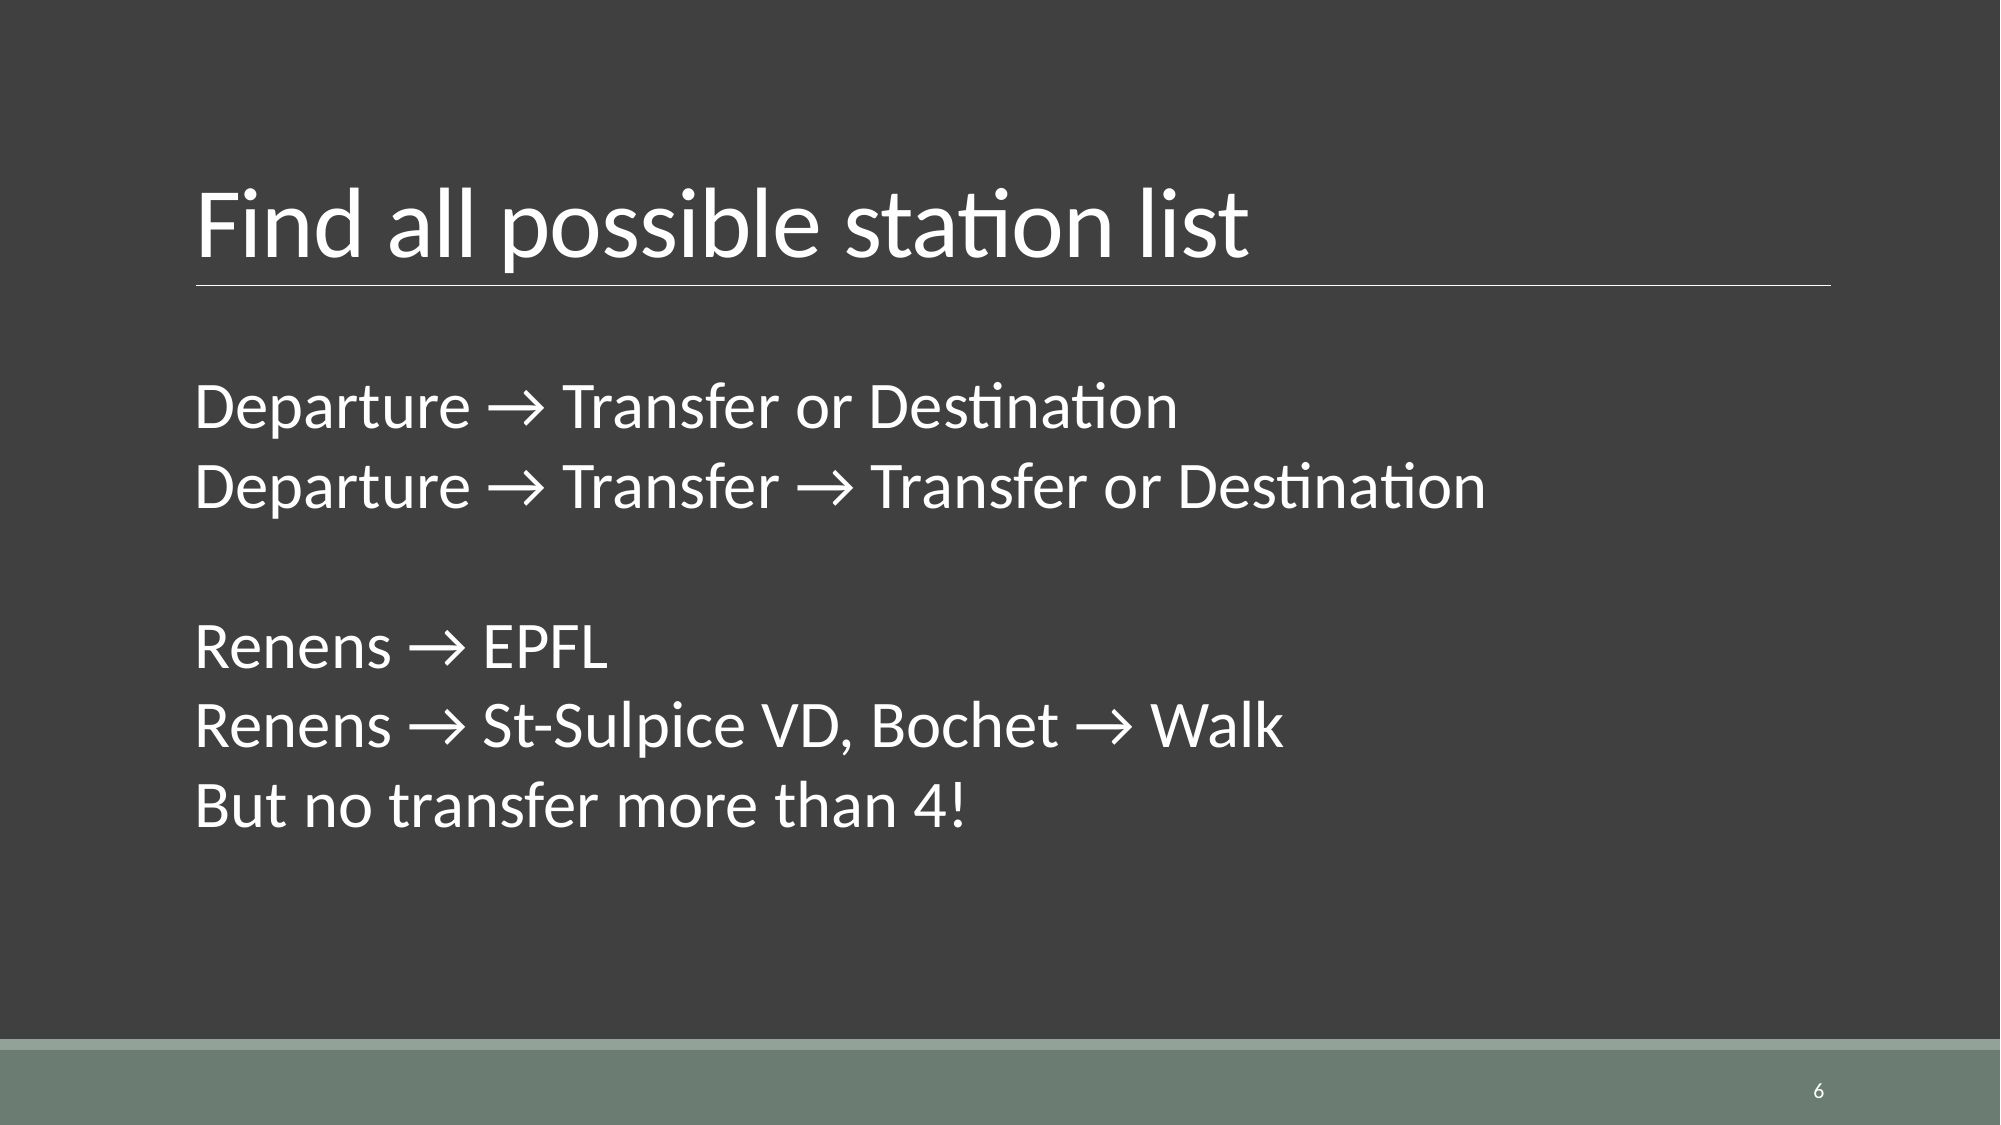

# Find all possible station list
Departure → Transfer or Destination
Departure → Transfer → Transfer or Destination
Renens → EPFL
Renens → St-Sulpice VD, Bochet → Walk
But no transfer more than 4!

6